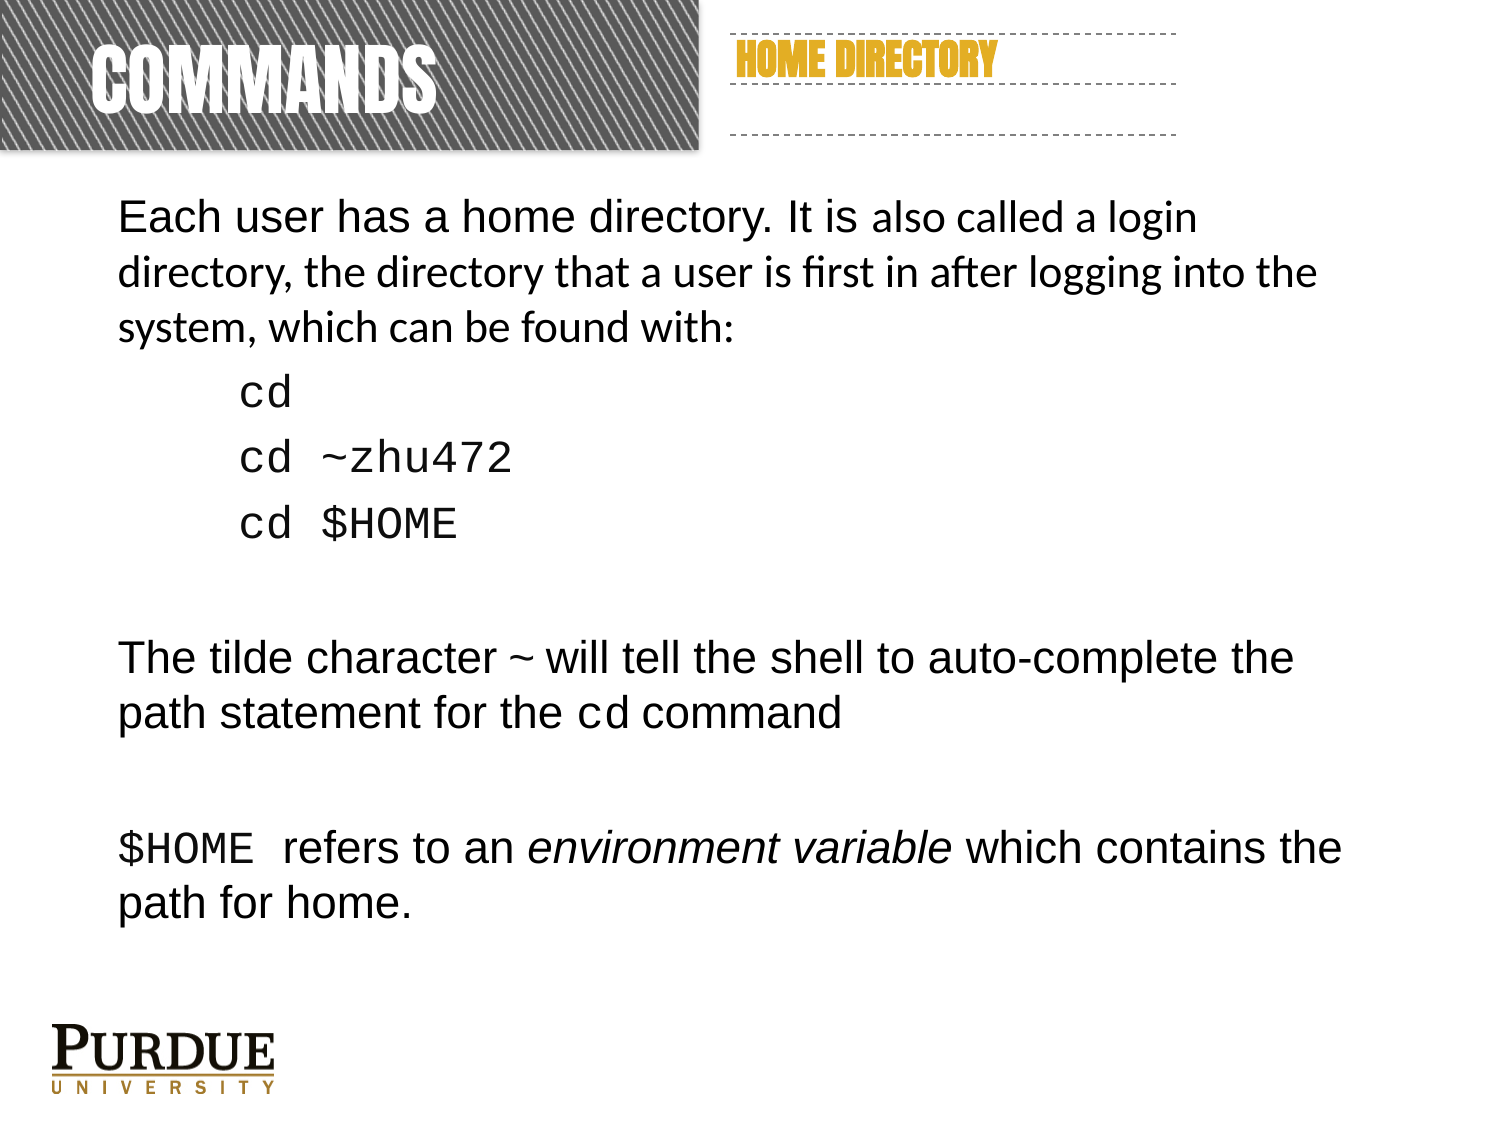

# Commands
HOMe directory
Each user has a home directory. It is also called a login directory, the directory that a user is first in after logging into the system, which can be found with:
cd
cd ~zhu472
cd $HOME

The tilde character ~ will tell the shell to auto-complete the path statement for the cd command

$HOME refers to an environment variable which contains the path for home.